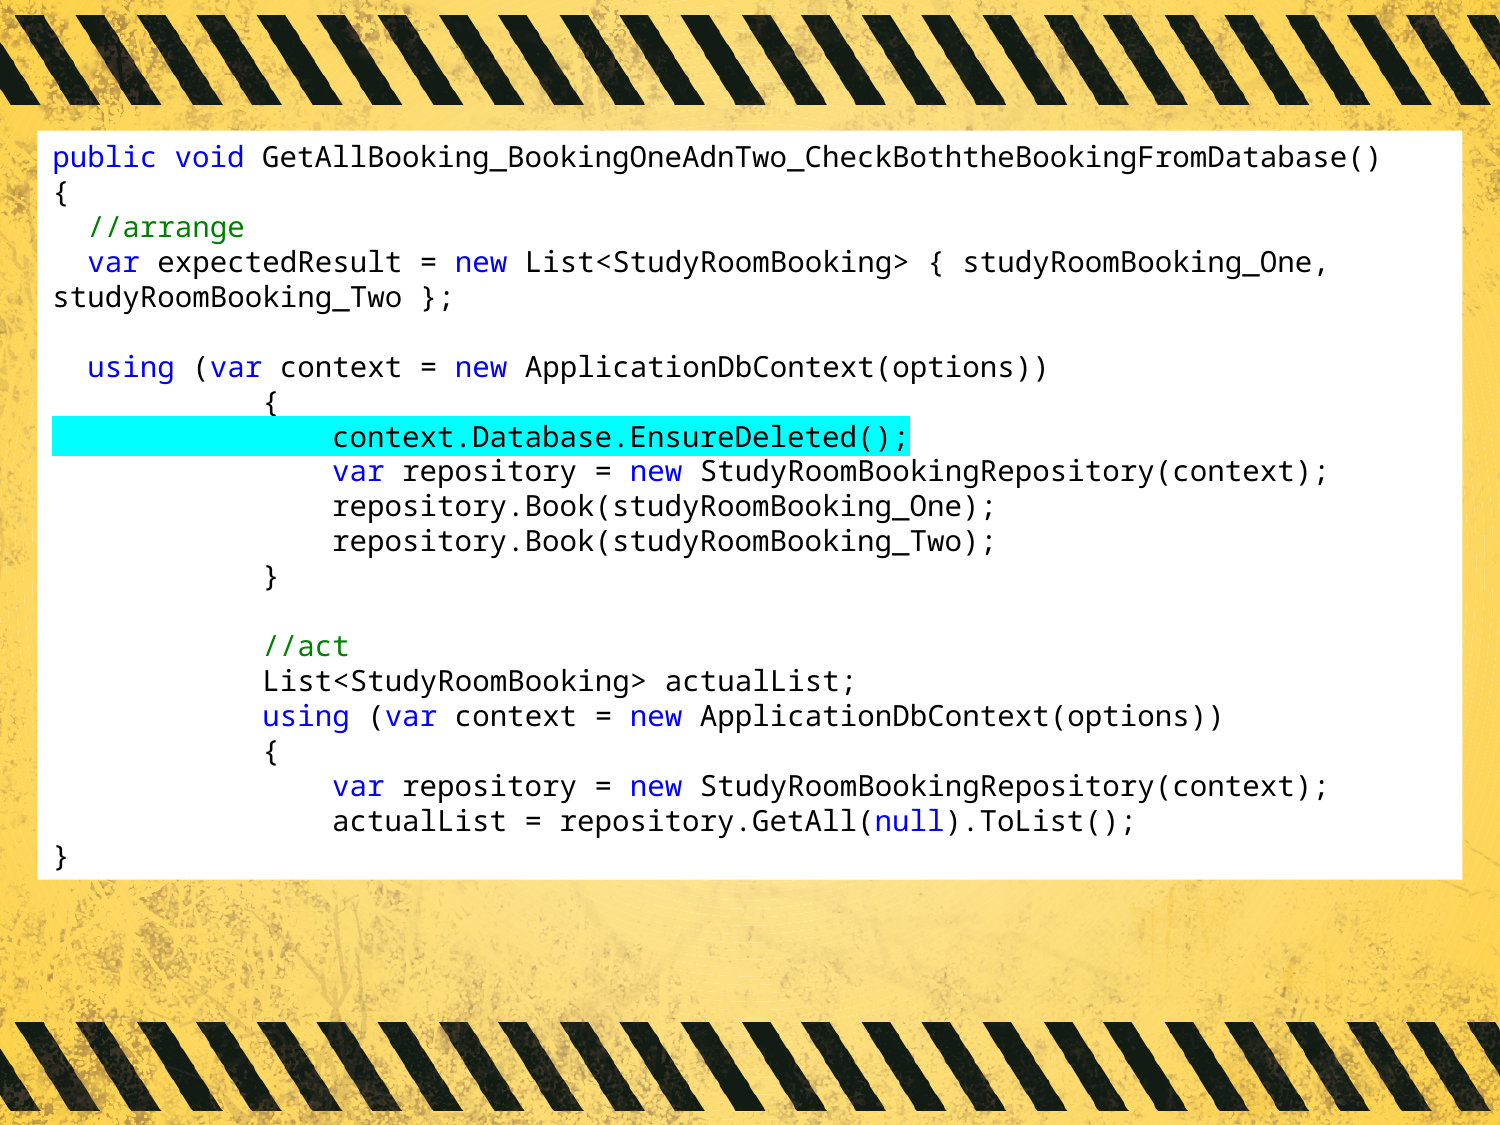

public void GetAllBooking_BookingOneAdnTwo_CheckBoththeBookingFromDatabase()
{
  //arrange
  var expectedResult = new List<StudyRoomBooking> { studyRoomBooking_One, studyRoomBooking_Two };

  using (var context = new ApplicationDbContext(options))
            {
                context.Database.EnsureDeleted();
                var repository = new StudyRoomBookingRepository(context);
                repository.Book(studyRoomBooking_One);
                repository.Book(studyRoomBooking_Two);
            }

            //act
            List<StudyRoomBooking> actualList;
            using (var context = new ApplicationDbContext(options))
            {
                var repository = new StudyRoomBookingRepository(context);
                actualList = repository.GetAll(null).ToList();
}